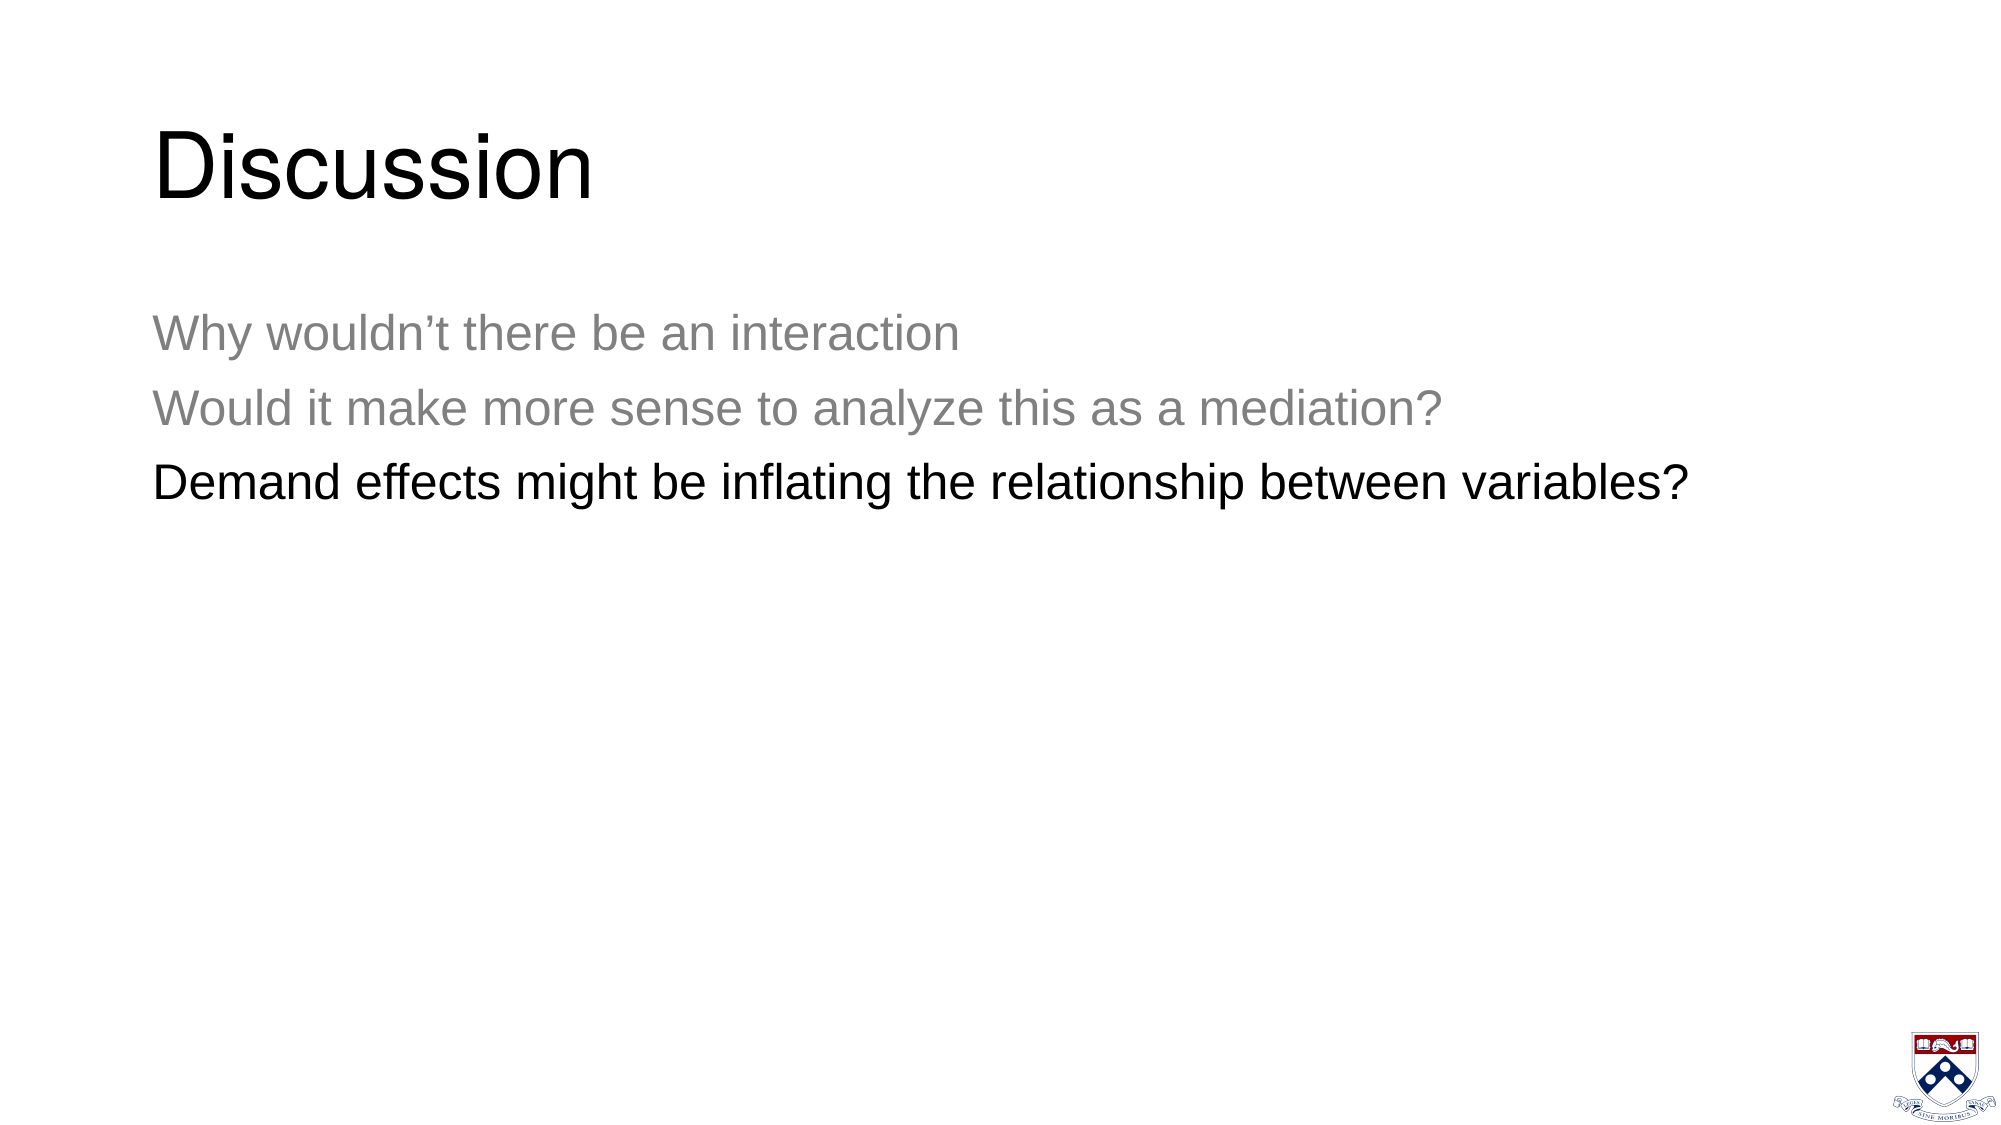

# Discussion
Why wouldn’t there be an interaction
Would it make more sense to analyze this as a mediation?
Demand effects might be inflating the relationship between variables?